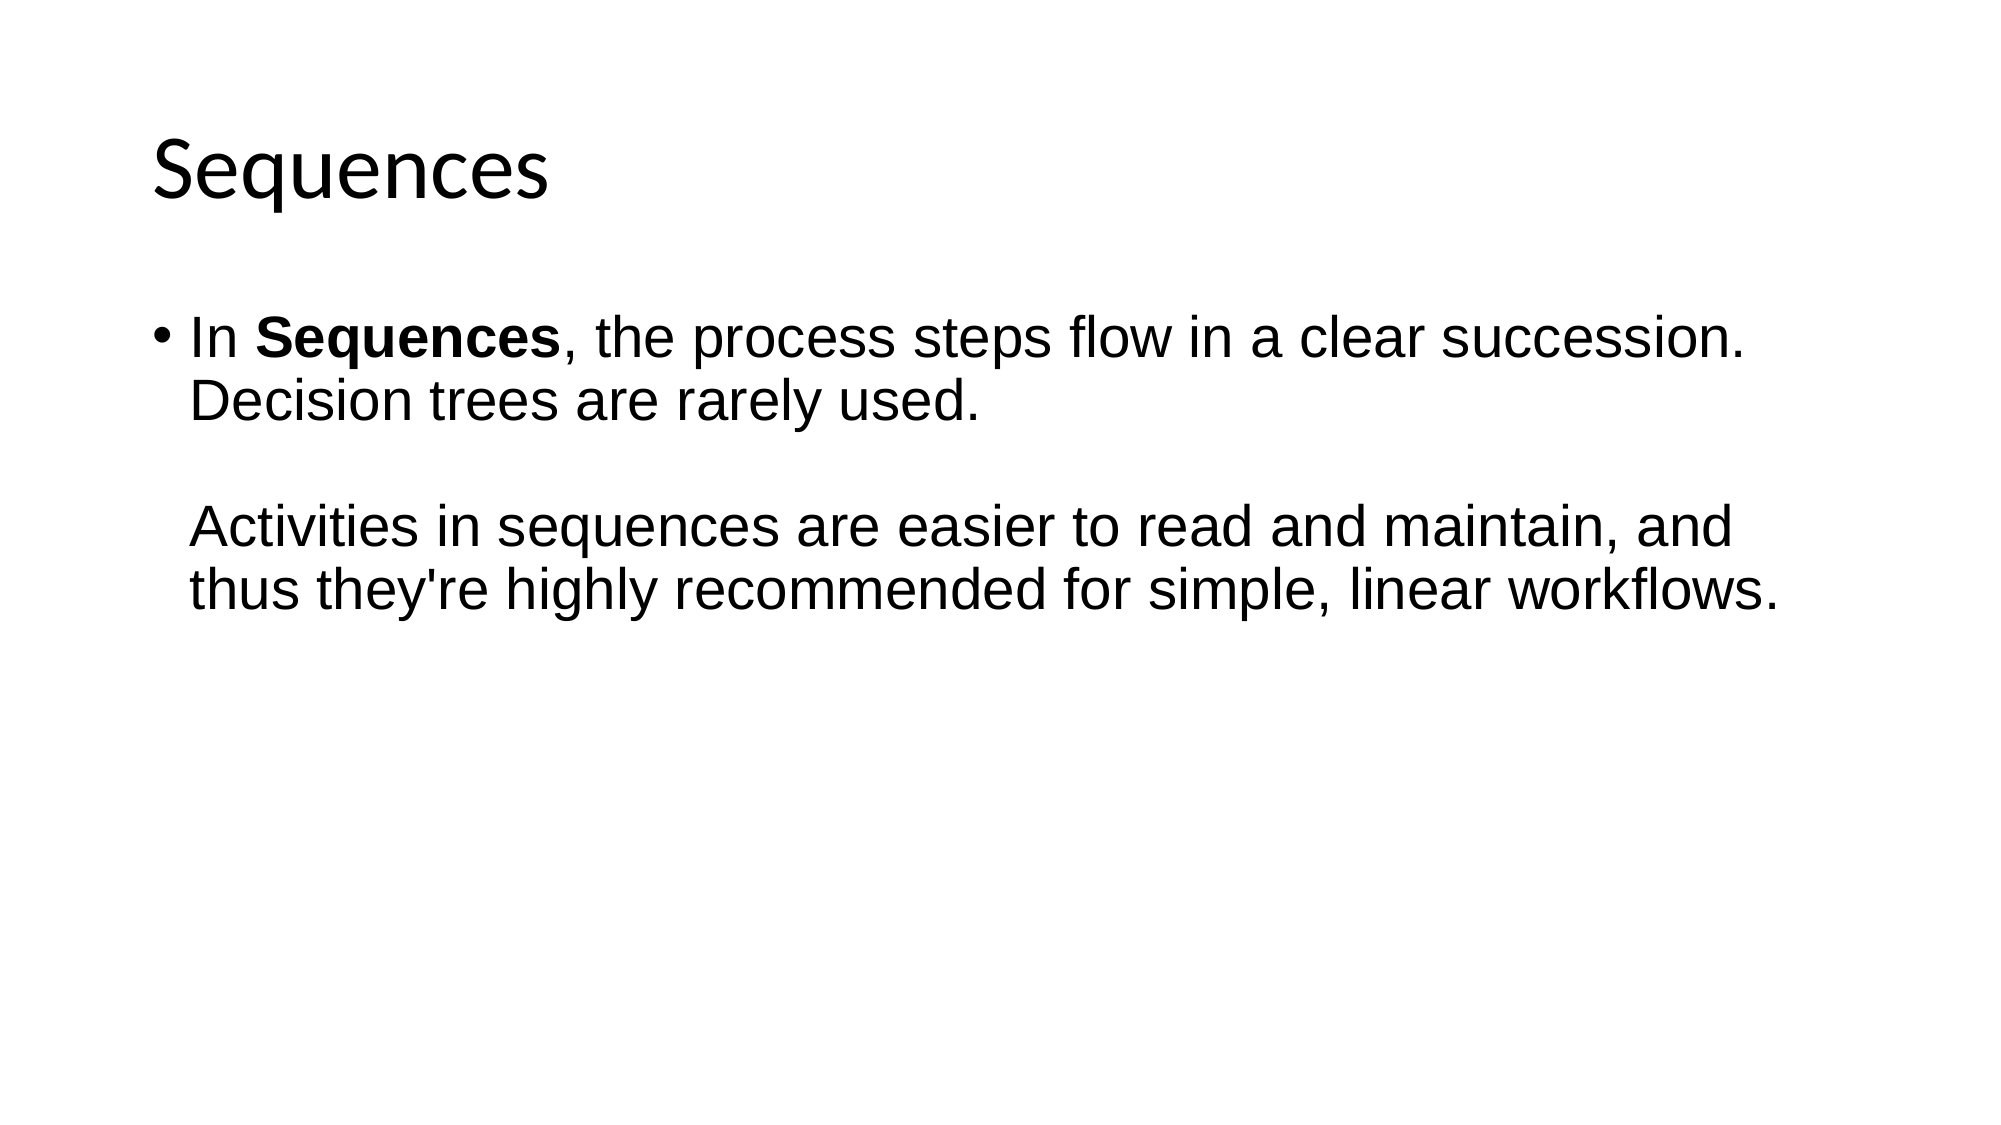

# Sequences
In Sequences, the process steps flow in a clear succession. Decision trees are rarely used.
Activities in sequences are easier to read and maintain, and thus they're highly recommended for simple, linear workflows.